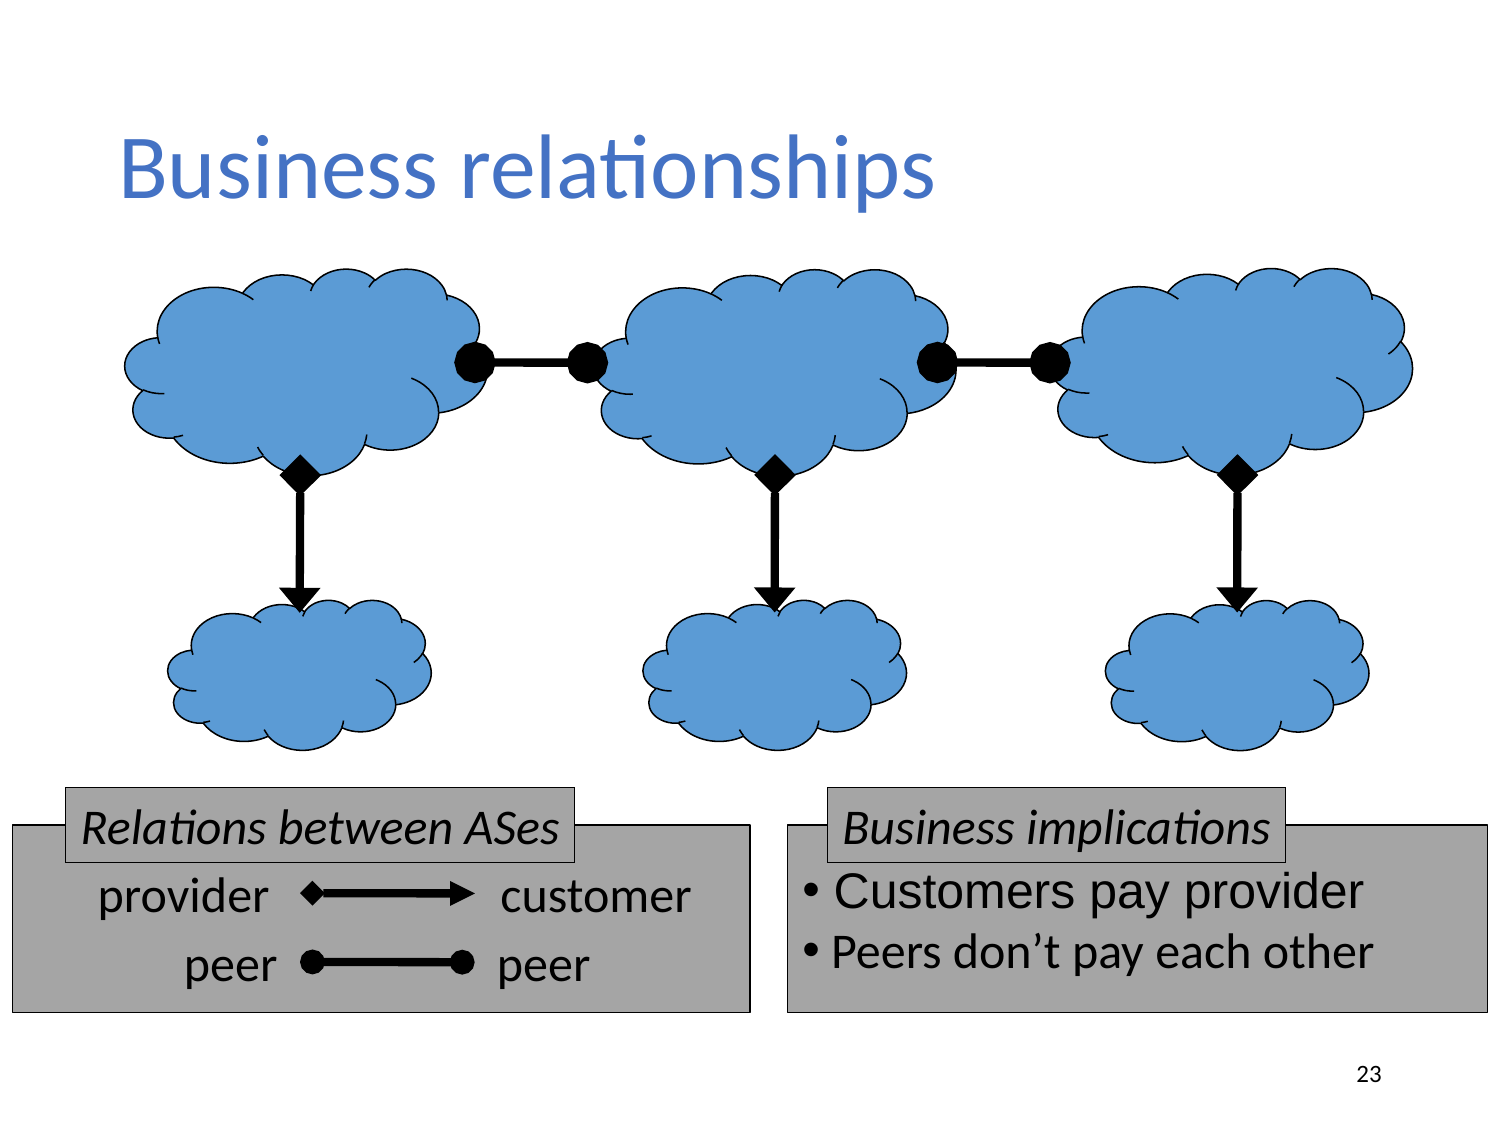

# Business relationships

Relations between ASes
Business implications

 Customers pay provider
 Peers don’t pay each other
provider
customer
peer
peer
23